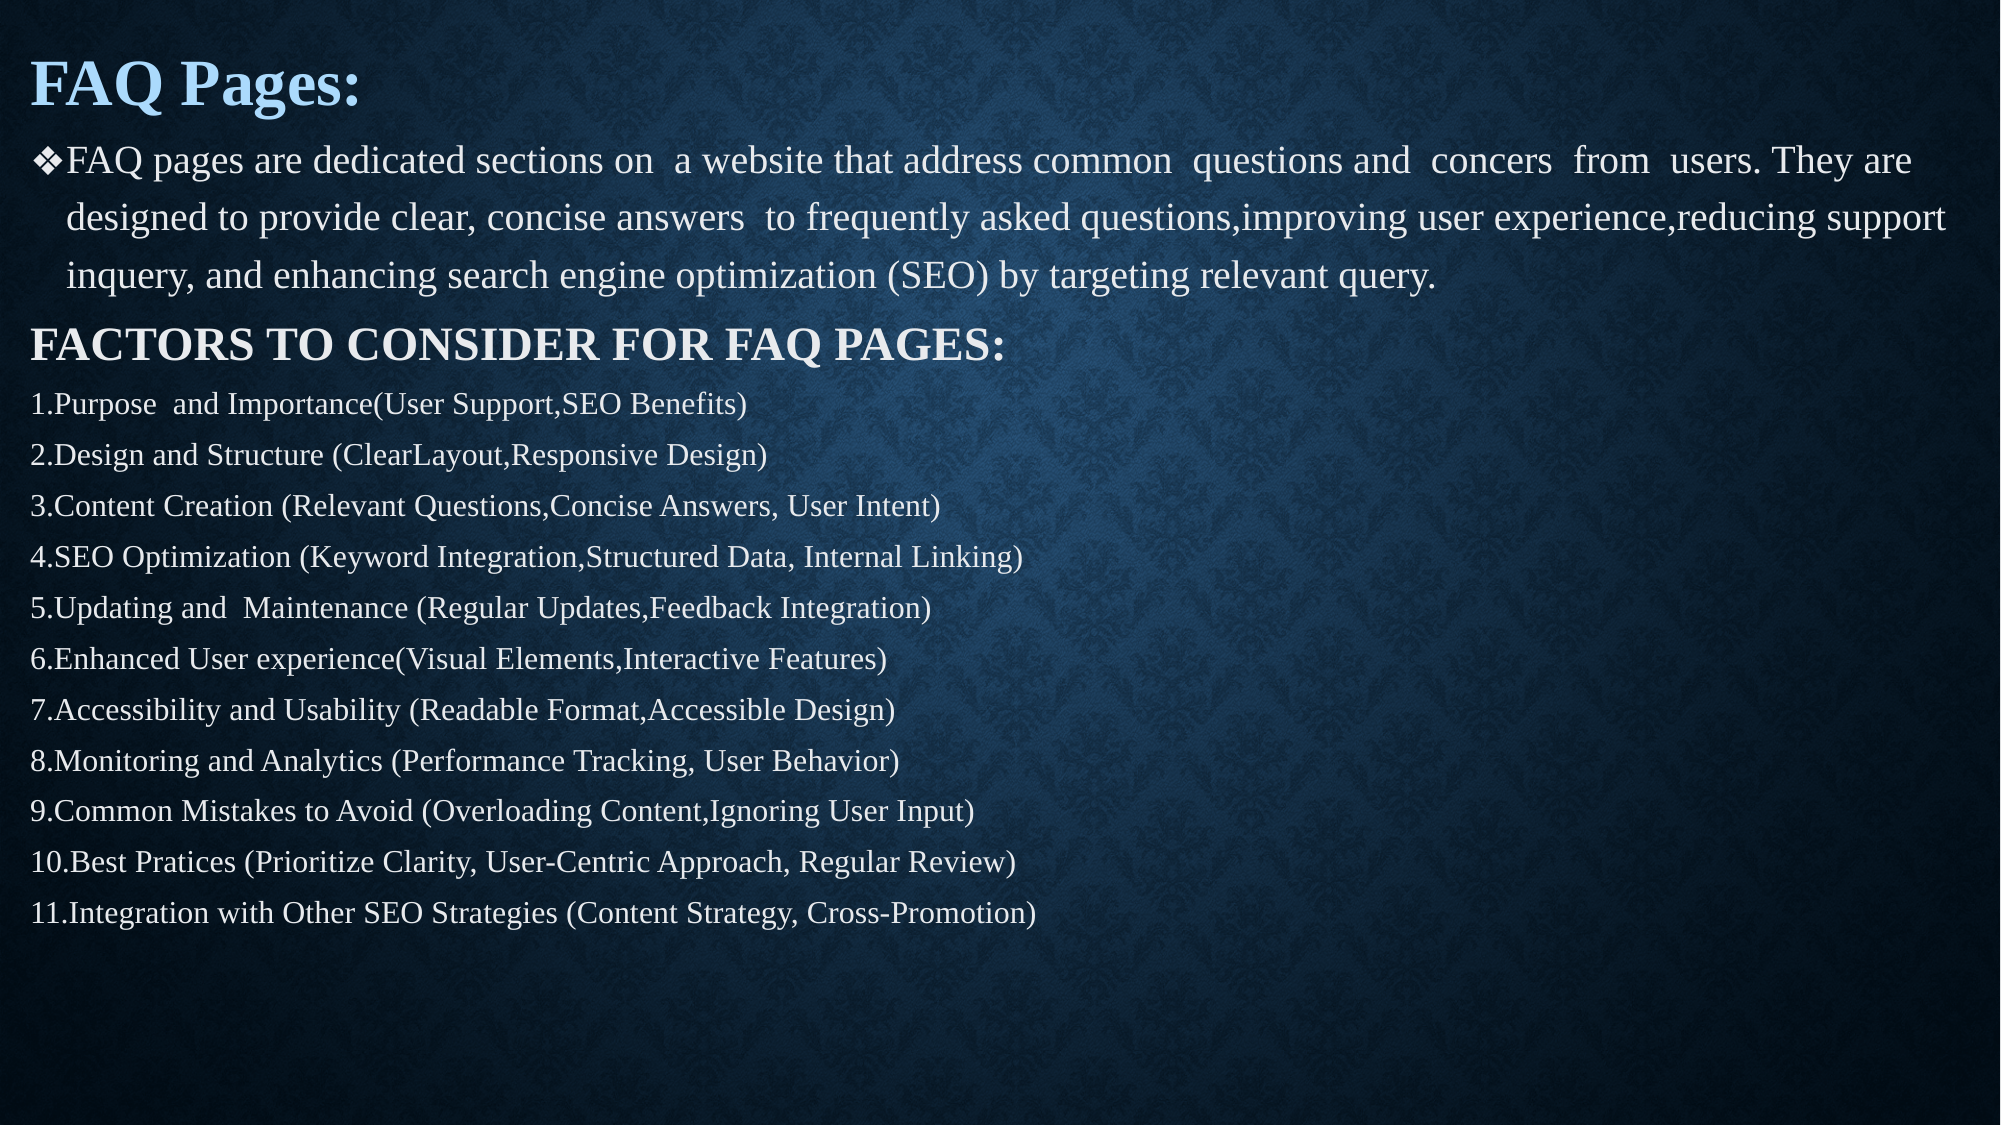

# .
FAQ Pages:
FAQ pages are dedicated sections on  a website that address common  questions and  concers  from  users. They are designed to provide clear, concise answers  to frequently asked questions,improving user experience,reducing support inquery, and enhancing search engine optimization (SEO) by targeting relevant query.
FACTORS TO CONSIDER FOR FAQ PAGES:
1.Purpose  and Importance(User Support,SEO Benefits)
2.Design and Structure (ClearLayout,Responsive Design)
3.Content Creation (Relevant Questions,Concise Answers, User Intent)
4.SEO Optimization (Keyword Integration,Structured Data, Internal Linking)
5.Updating and  Maintenance (Regular Updates,Feedback Integration)
6.Enhanced User experience(Visual Elements,Interactive Features)
7.Accessibility and Usability (Readable Format,Accessible Design)
8.Monitoring and Analytics (Performance Tracking, User Behavior)
9.Common Mistakes to Avoid (Overloading Content,Ignoring User Input)
10.Best Pratices (Prioritize Clarity, User-Centric Approach, Regular Review)
11.Integration with Other SEO Strategies (Content Strategy, Cross-Promotion)

Reference : https://www.kauveryhospital.com/sitemap.xml
Tools : https://www.kauveryhospital.com/sitemap.xml (Own Site)
View Points : Propare Update in sitemap.xml